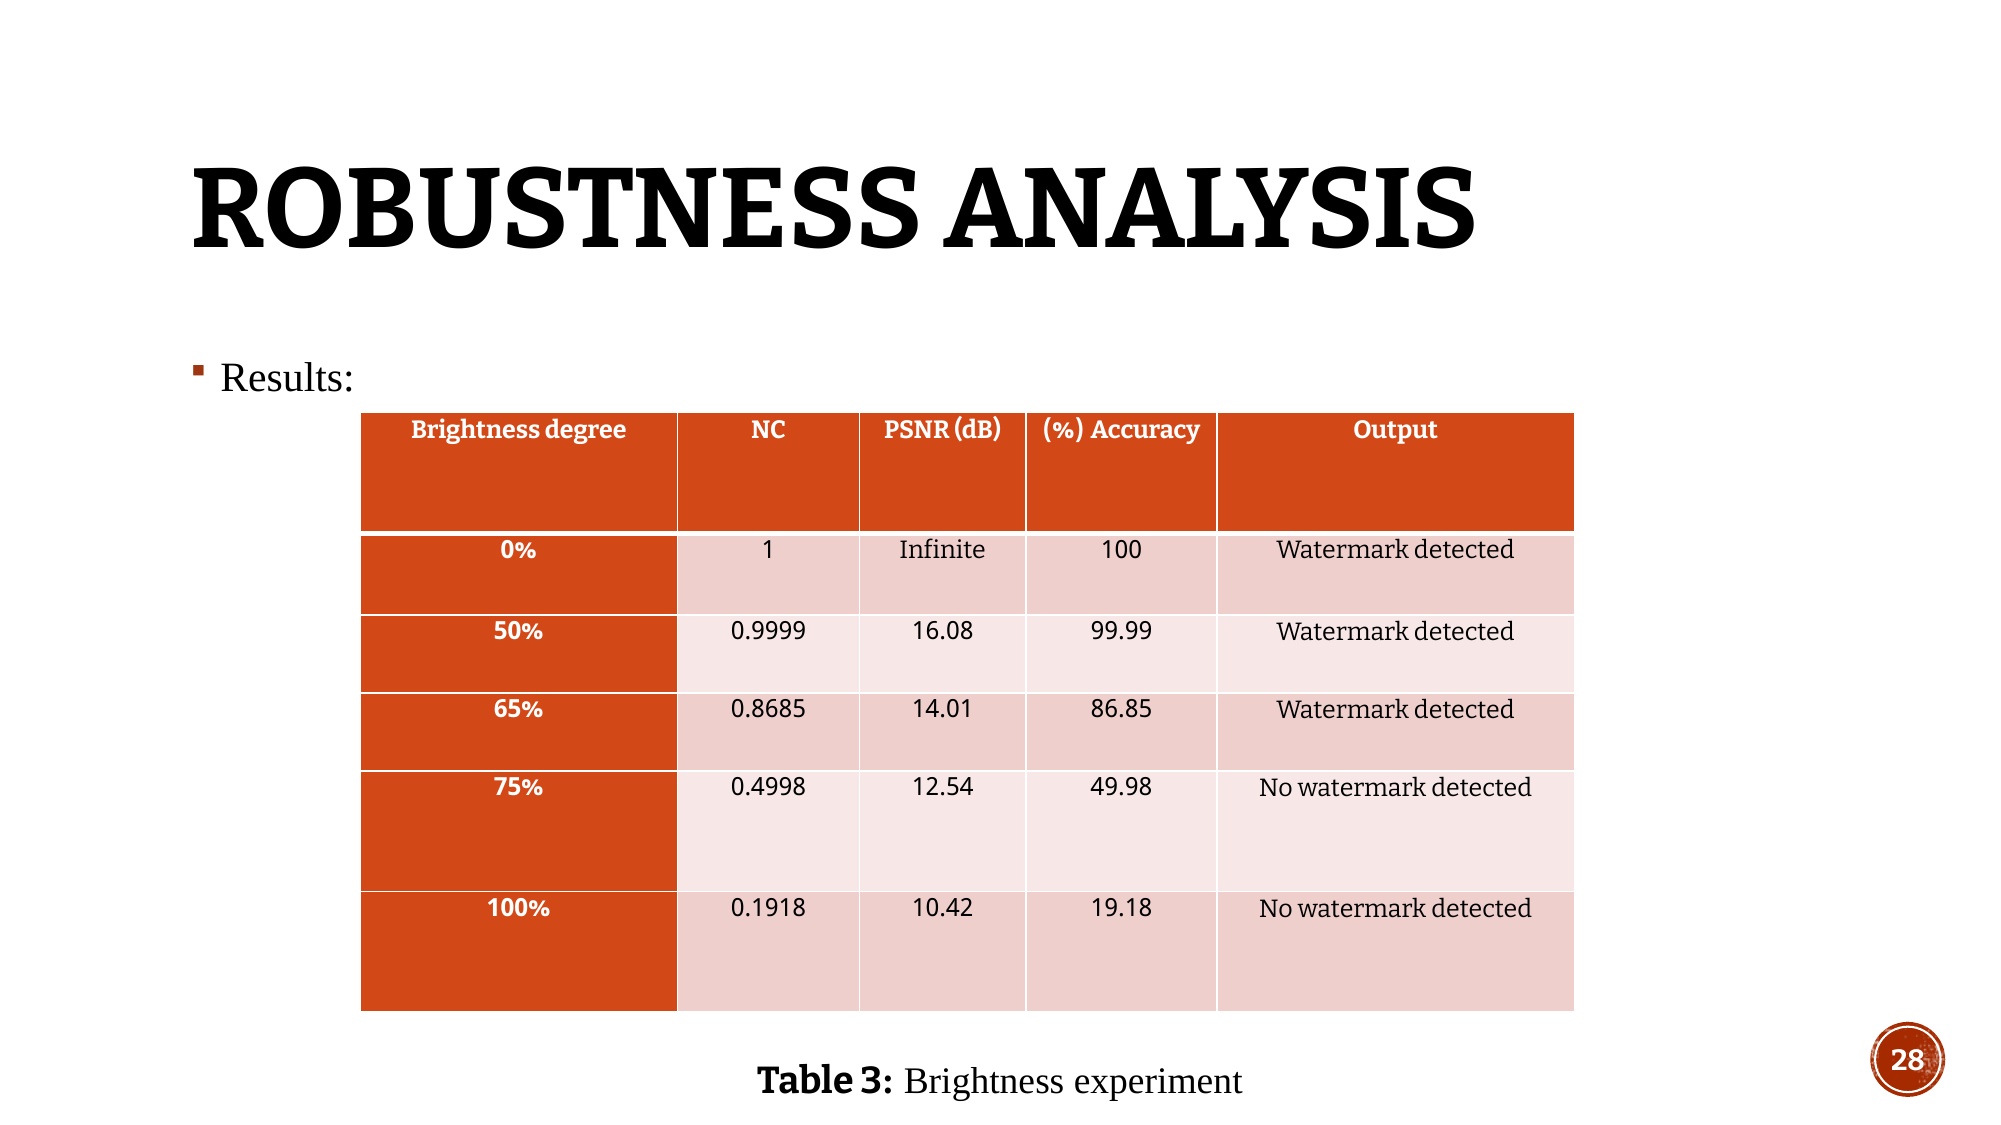

# Robustness Analysis
Results:

| Brightness degree | NC | PSNR (dB) | Accuracy (%) | Output |
| --- | --- | --- | --- | --- |
| 0% | 1 | Infinite | 100 | Watermark detected |
| 50% | 0.9999 | 16.08 | 99.99 | Watermark detected |
| 65% | 0.8685 | 14.01 | 86.85 | Watermark detected |
| 75% | 0.4998 | 12.54 | 49.98 | No watermark detected |
| 100% | 0.1918 | 10.42 | 19.18 | No watermark detected |
28
Table 3: Brightness experiment